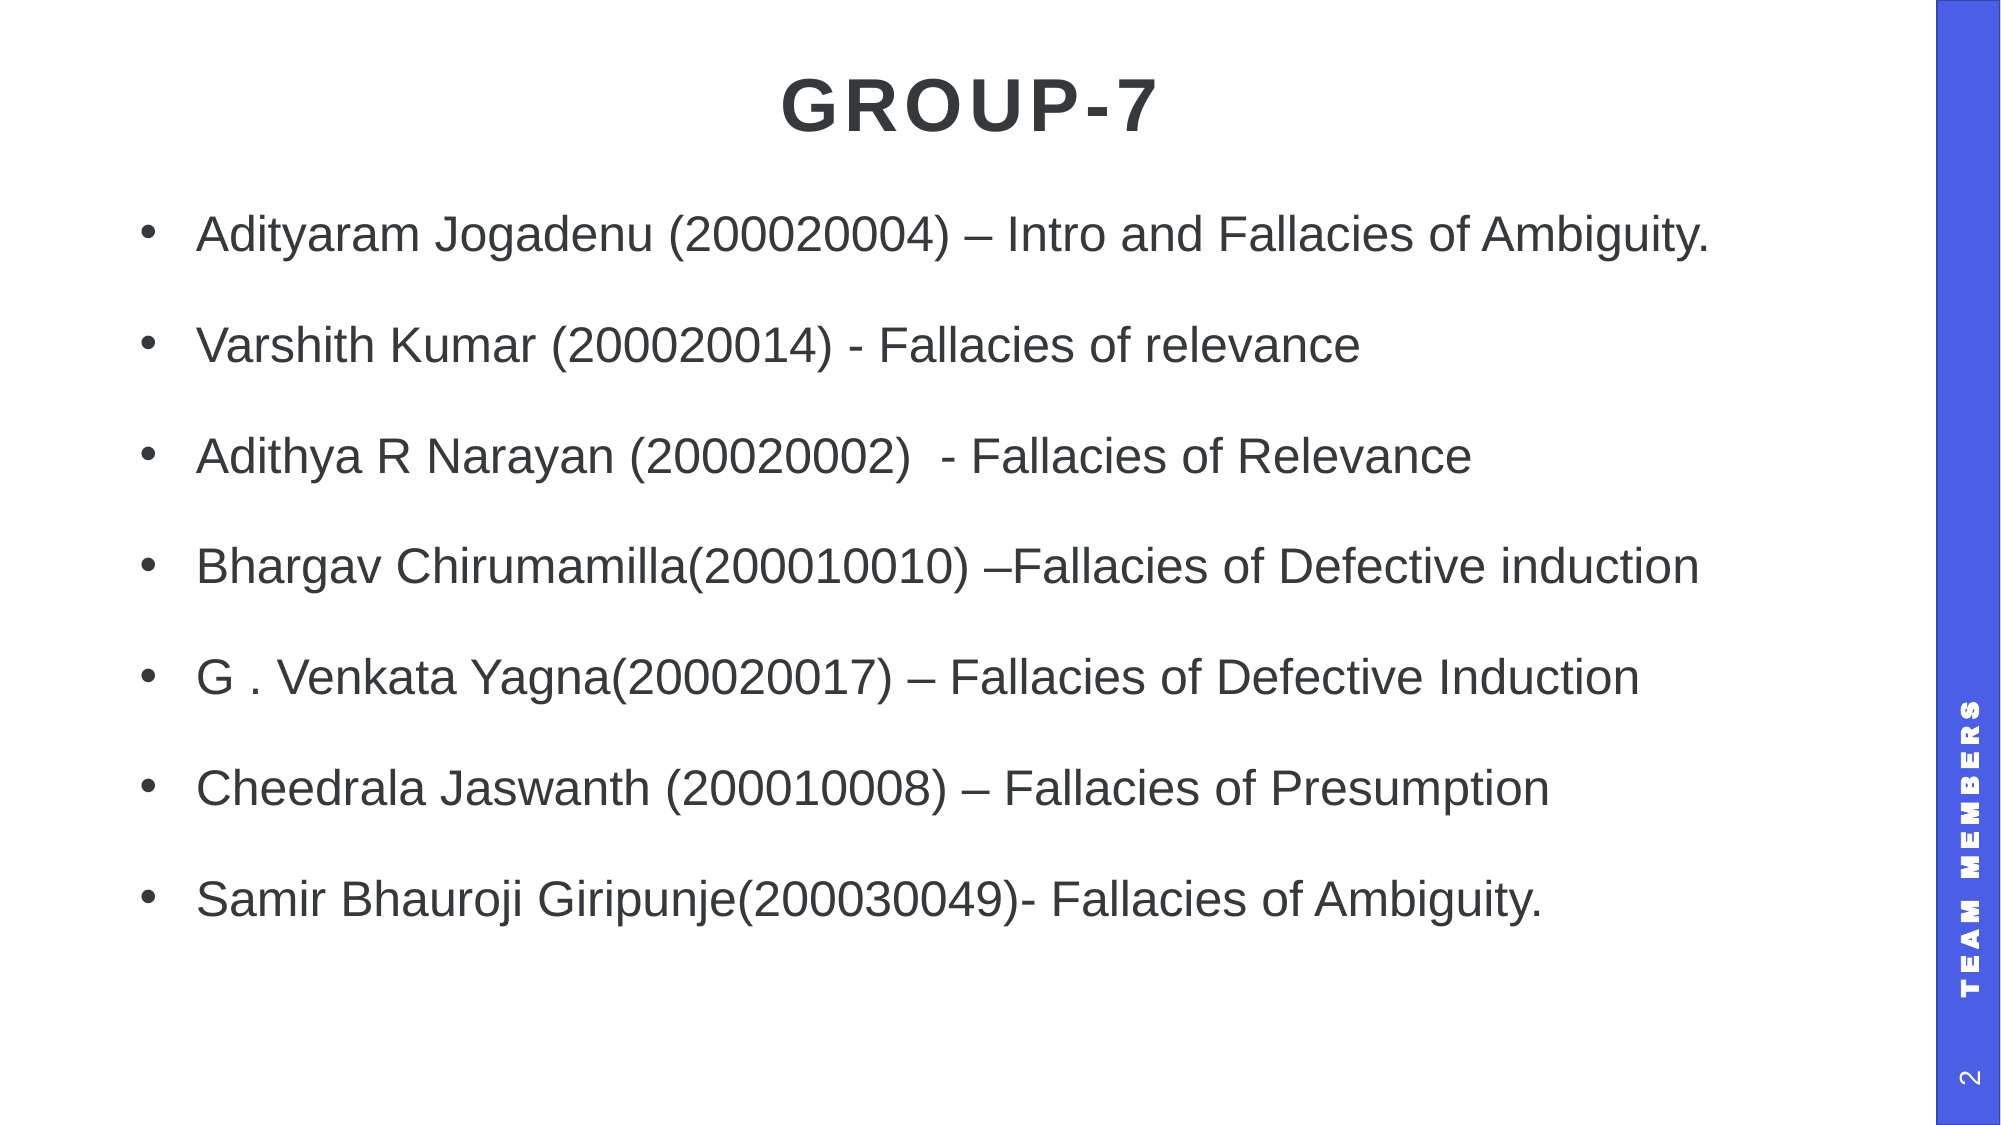

# GROUP-7
Adityaram Jogadenu (200020004) – Intro and Fallacies of Ambiguity.
Varshith Kumar (200020014) - Fallacies of relevance
Adithya R Narayan (200020002)  - Fallacies of Relevance
Bhargav Chirumamilla(200010010) –Fallacies of Defective induction
G . Venkata Yagna(200020017) – Fallacies of Defective Induction
Cheedrala Jaswanth (200010008) – Fallacies of Presumption
Samir Bhauroji Giripunje(200030049)- Fallacies of Ambiguity.

Team Members
2